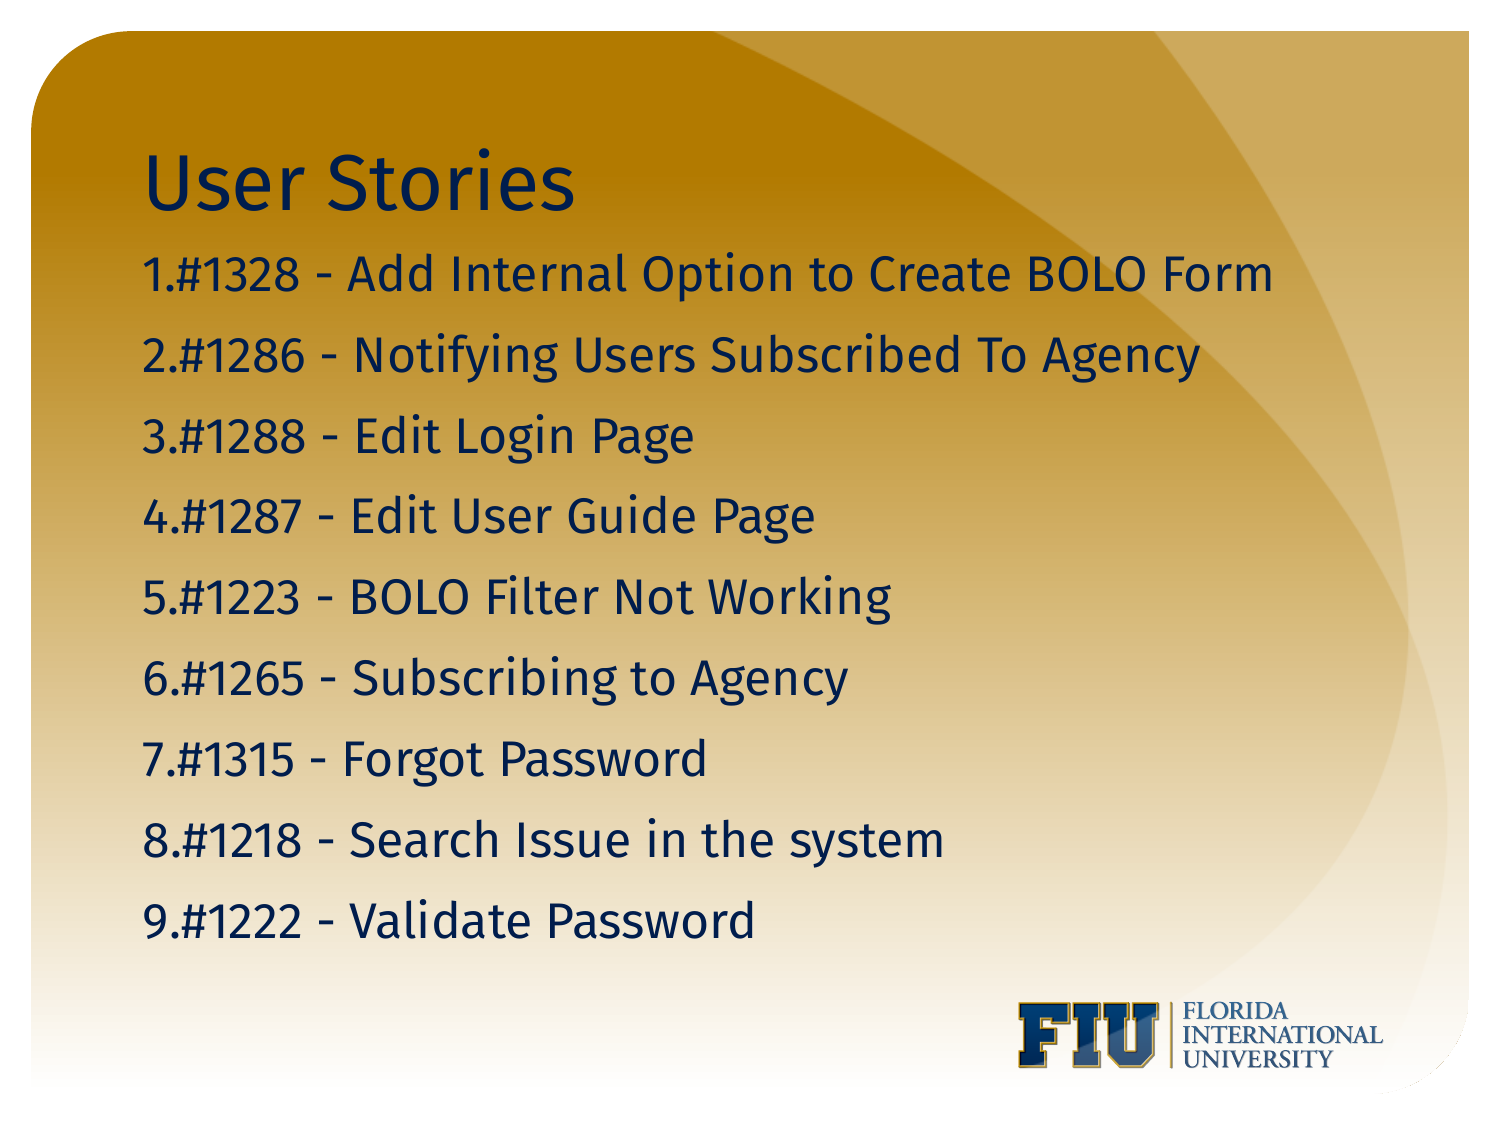

# User Stories
1.#1328 - Add Internal Option to Create BOLO Form
2.#1286 - Notifying Users Subscribed To Agency
3.#1288 - Edit Login Page
4.#1287 - Edit User Guide Page
5.#1223 - BOLO Filter Not Working
6.#1265 - Subscribing to Agency
7.#1315 - Forgot Password
8.#1218 - Search Issue in the system
9.#1222 - Validate Password